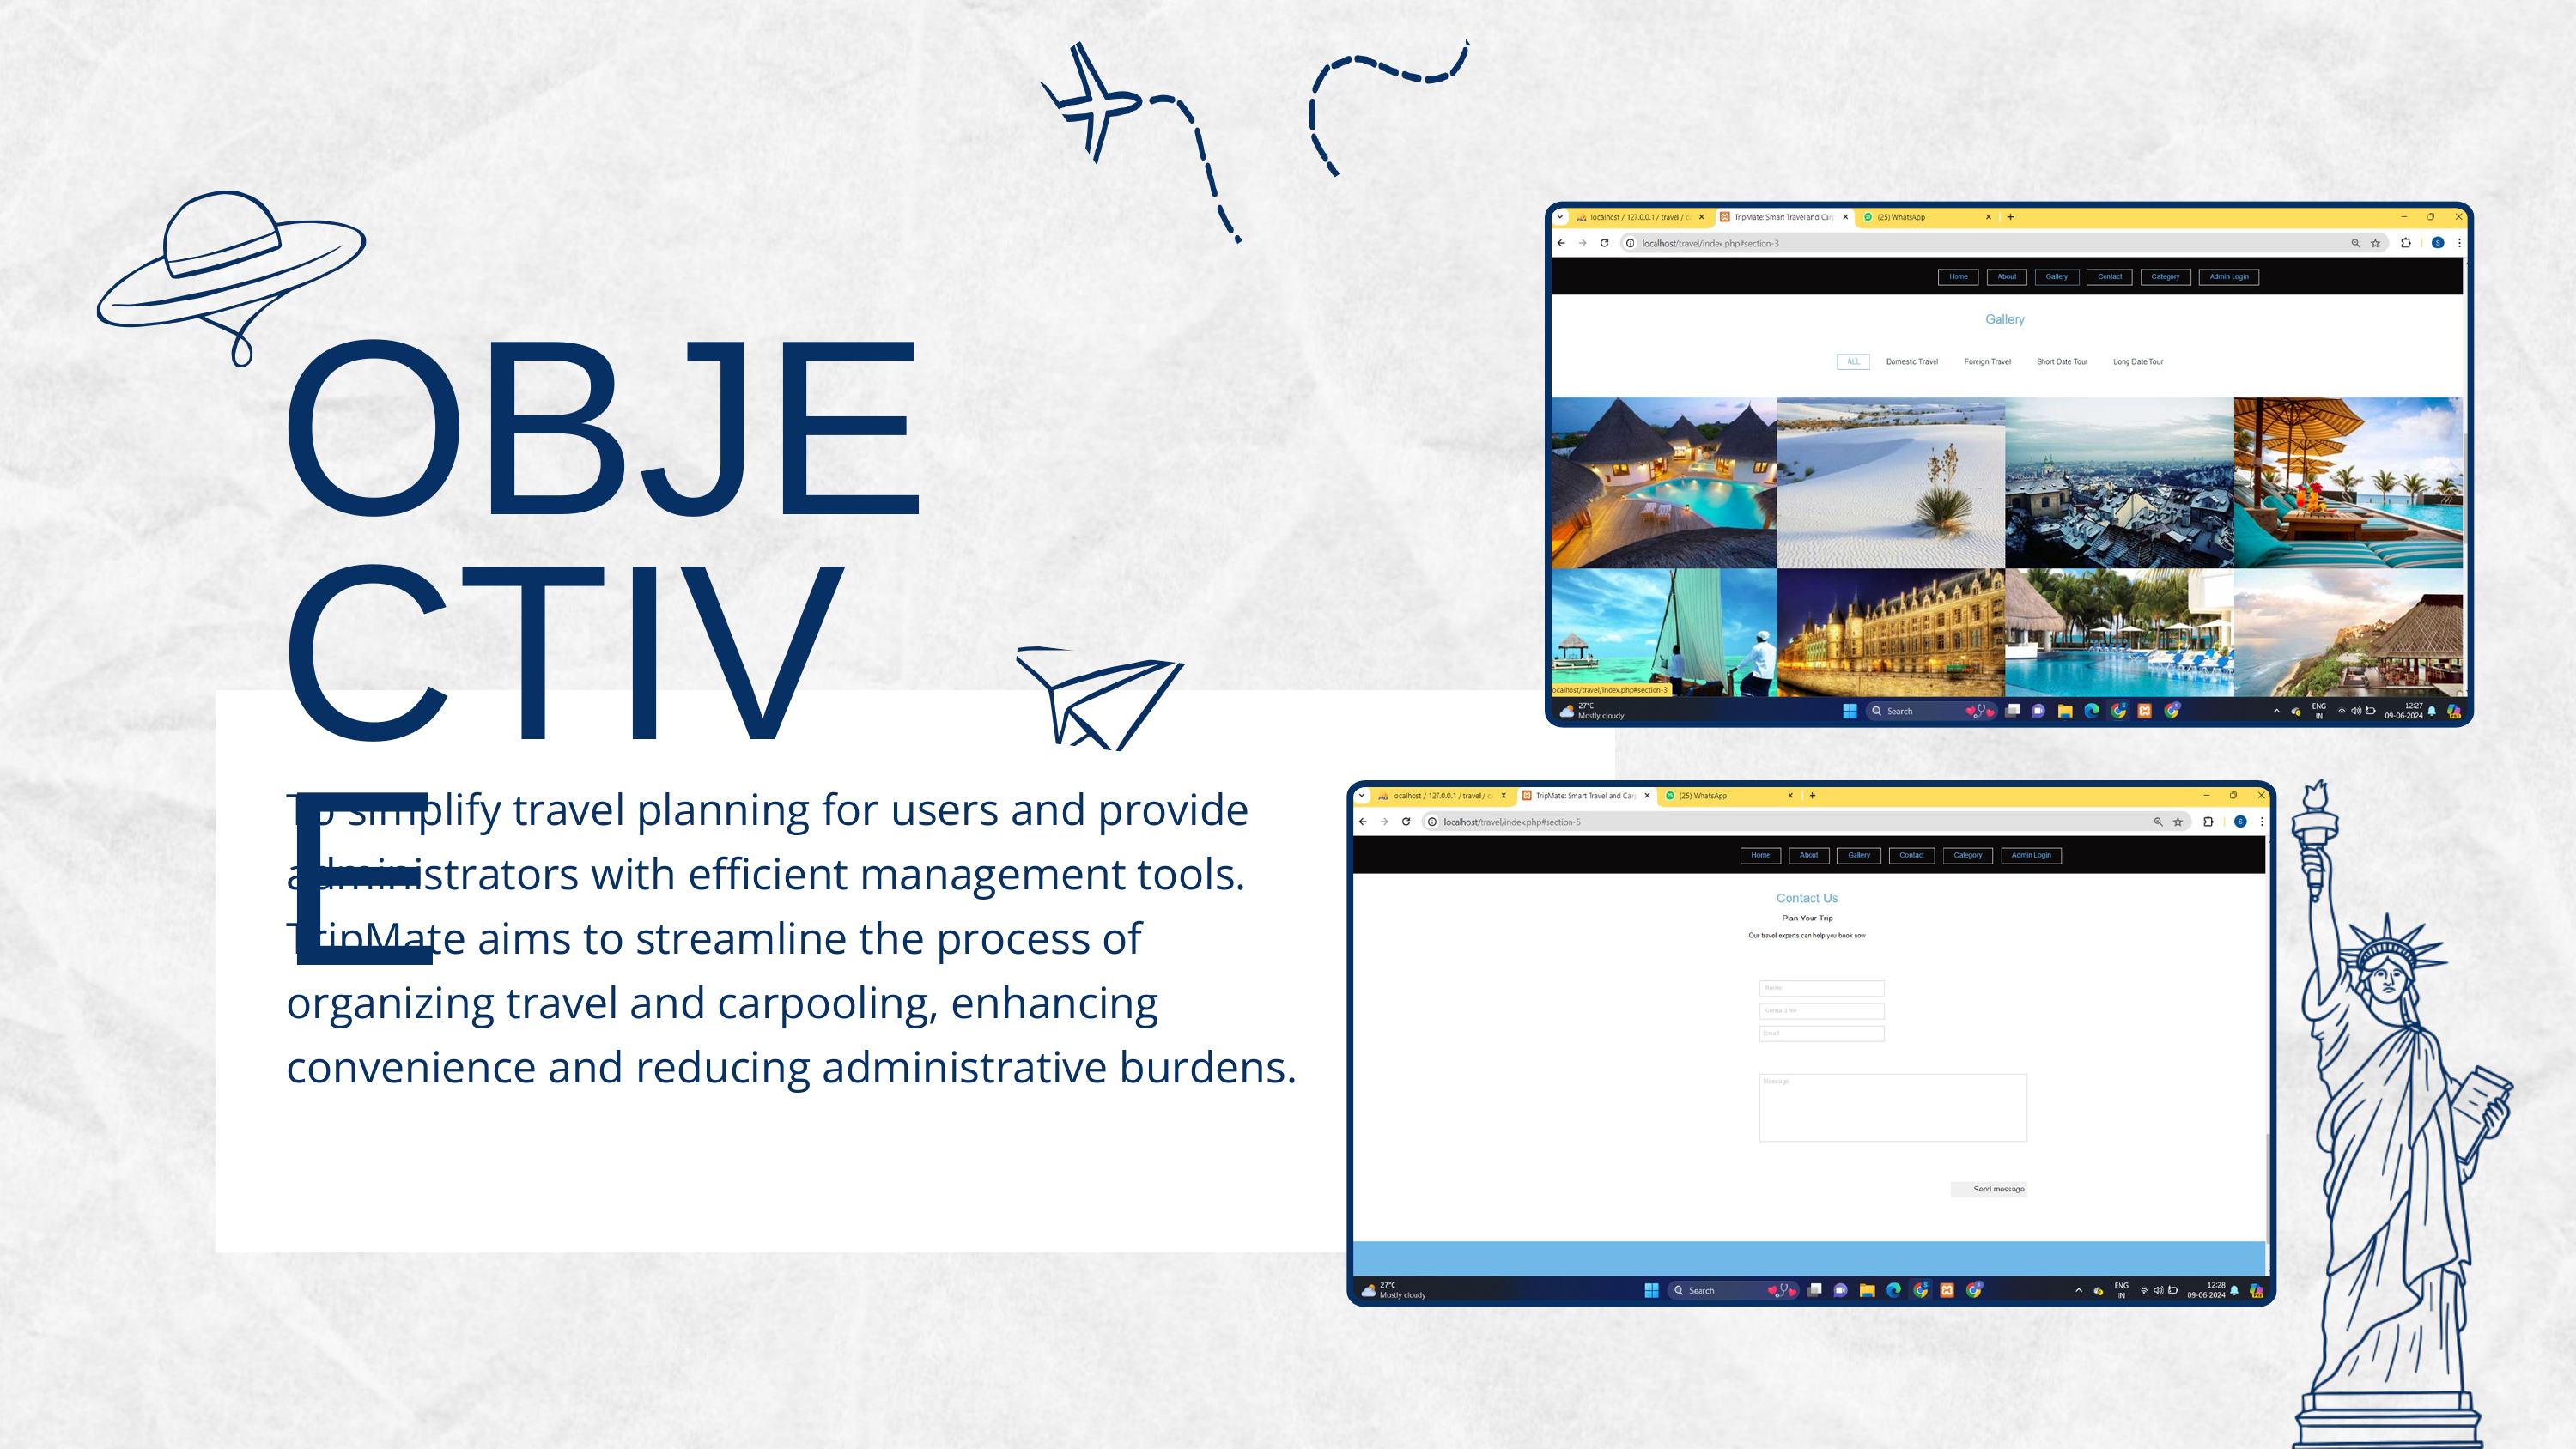

OBJECTIVE

To simplify travel planning for users and provide administrators with efficient management tools. TripMate aims to streamline the process of organizing travel and carpooling, enhancing convenience and reducing administrative burdens.